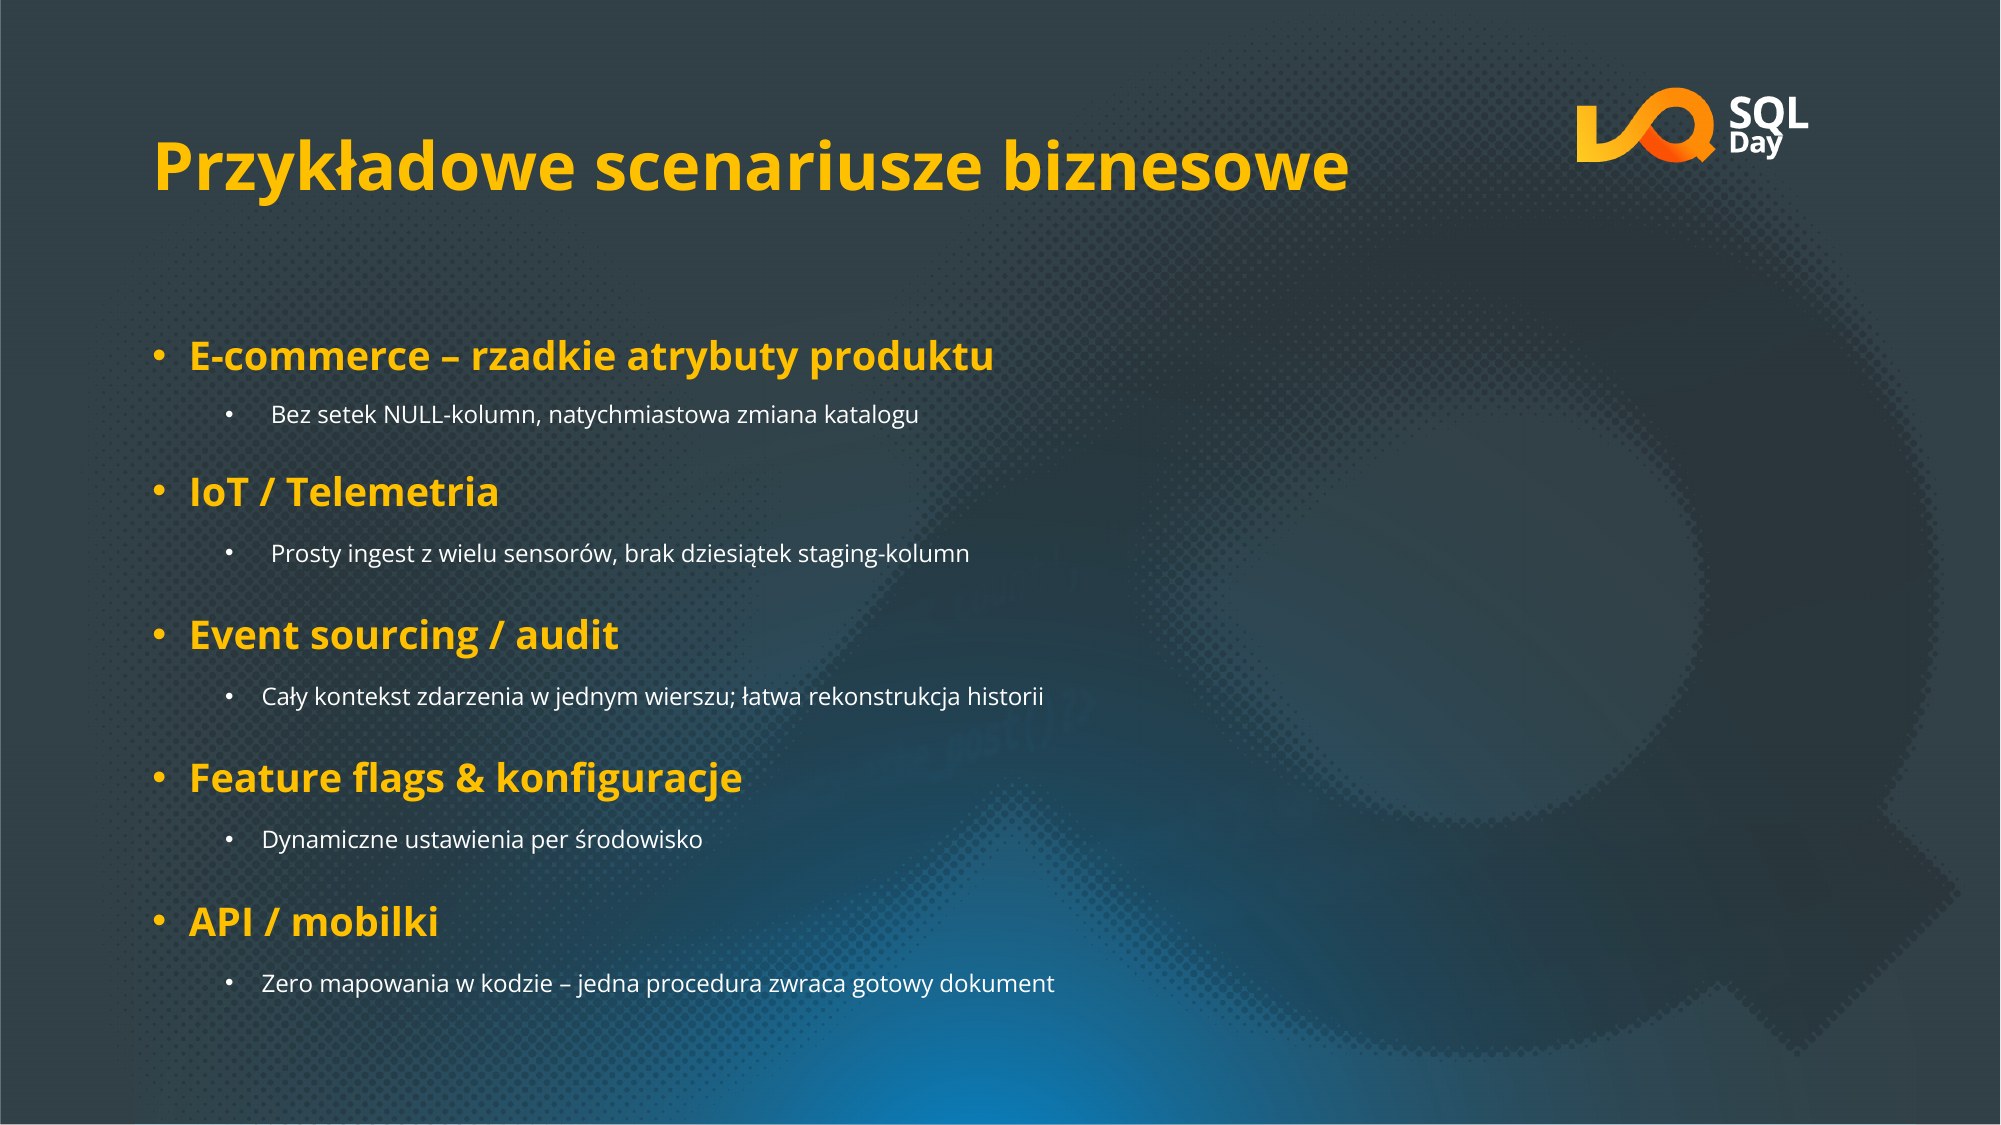

# Przykładowe scenariusze biznesowe
E-commerce – rzadkie atrybuty produktu
Bez setek NULL-kolumn, natychmiastowa zmiana katalogu
IoT / Telemetria
Prosty ingest z wielu sensorów, brak dziesiątek staging-kolumn
Event sourcing / audit
Cały kontekst zdarzenia w jednym wierszu; łatwa rekonstrukcja historii
Feature flags & konfiguracje
Dynamiczne ustawienia per środowisko
API / mobilki
Zero mapowania w kodzie – jedna procedura zwraca gotowy dokument